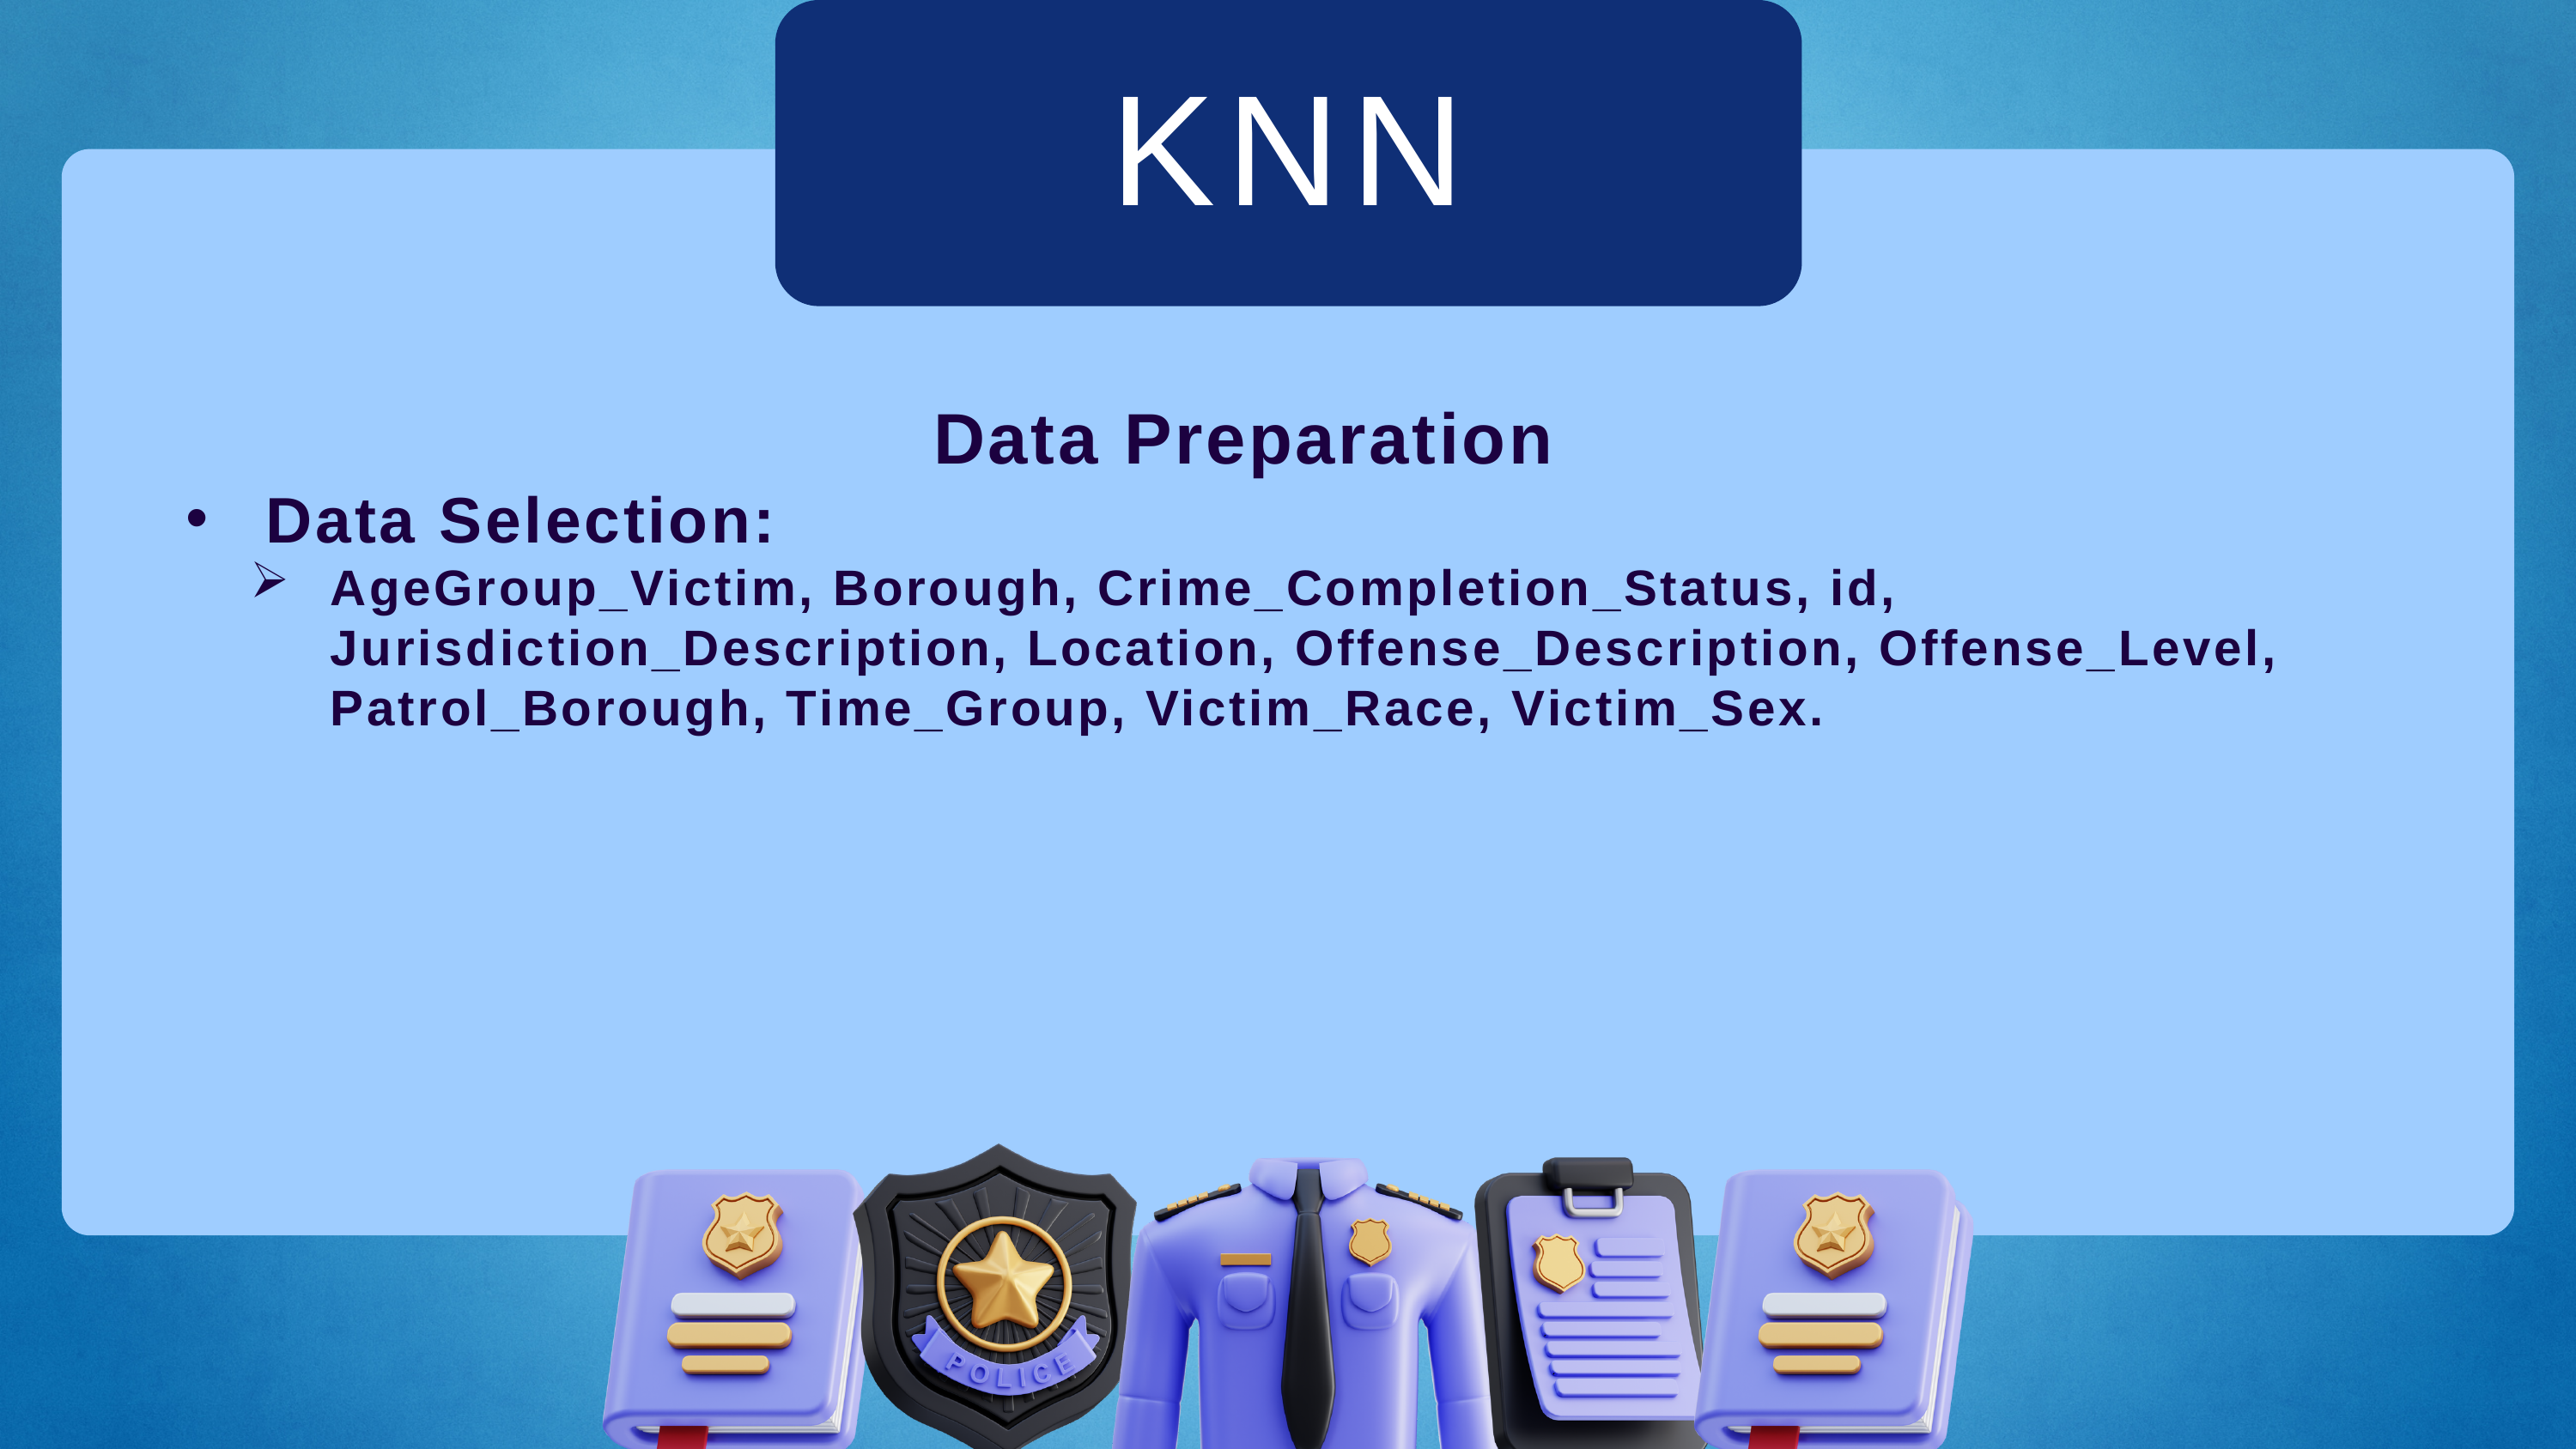

KNN

Data Preparation
Data Selection:
AgeGroup_Victim, Borough, Crime_Completion_Status, id, Jurisdiction_Description, Location, Offense_Description, Offense_Level, Patrol_Borough, Time_Group, Victim_Race, Victim_Sex.